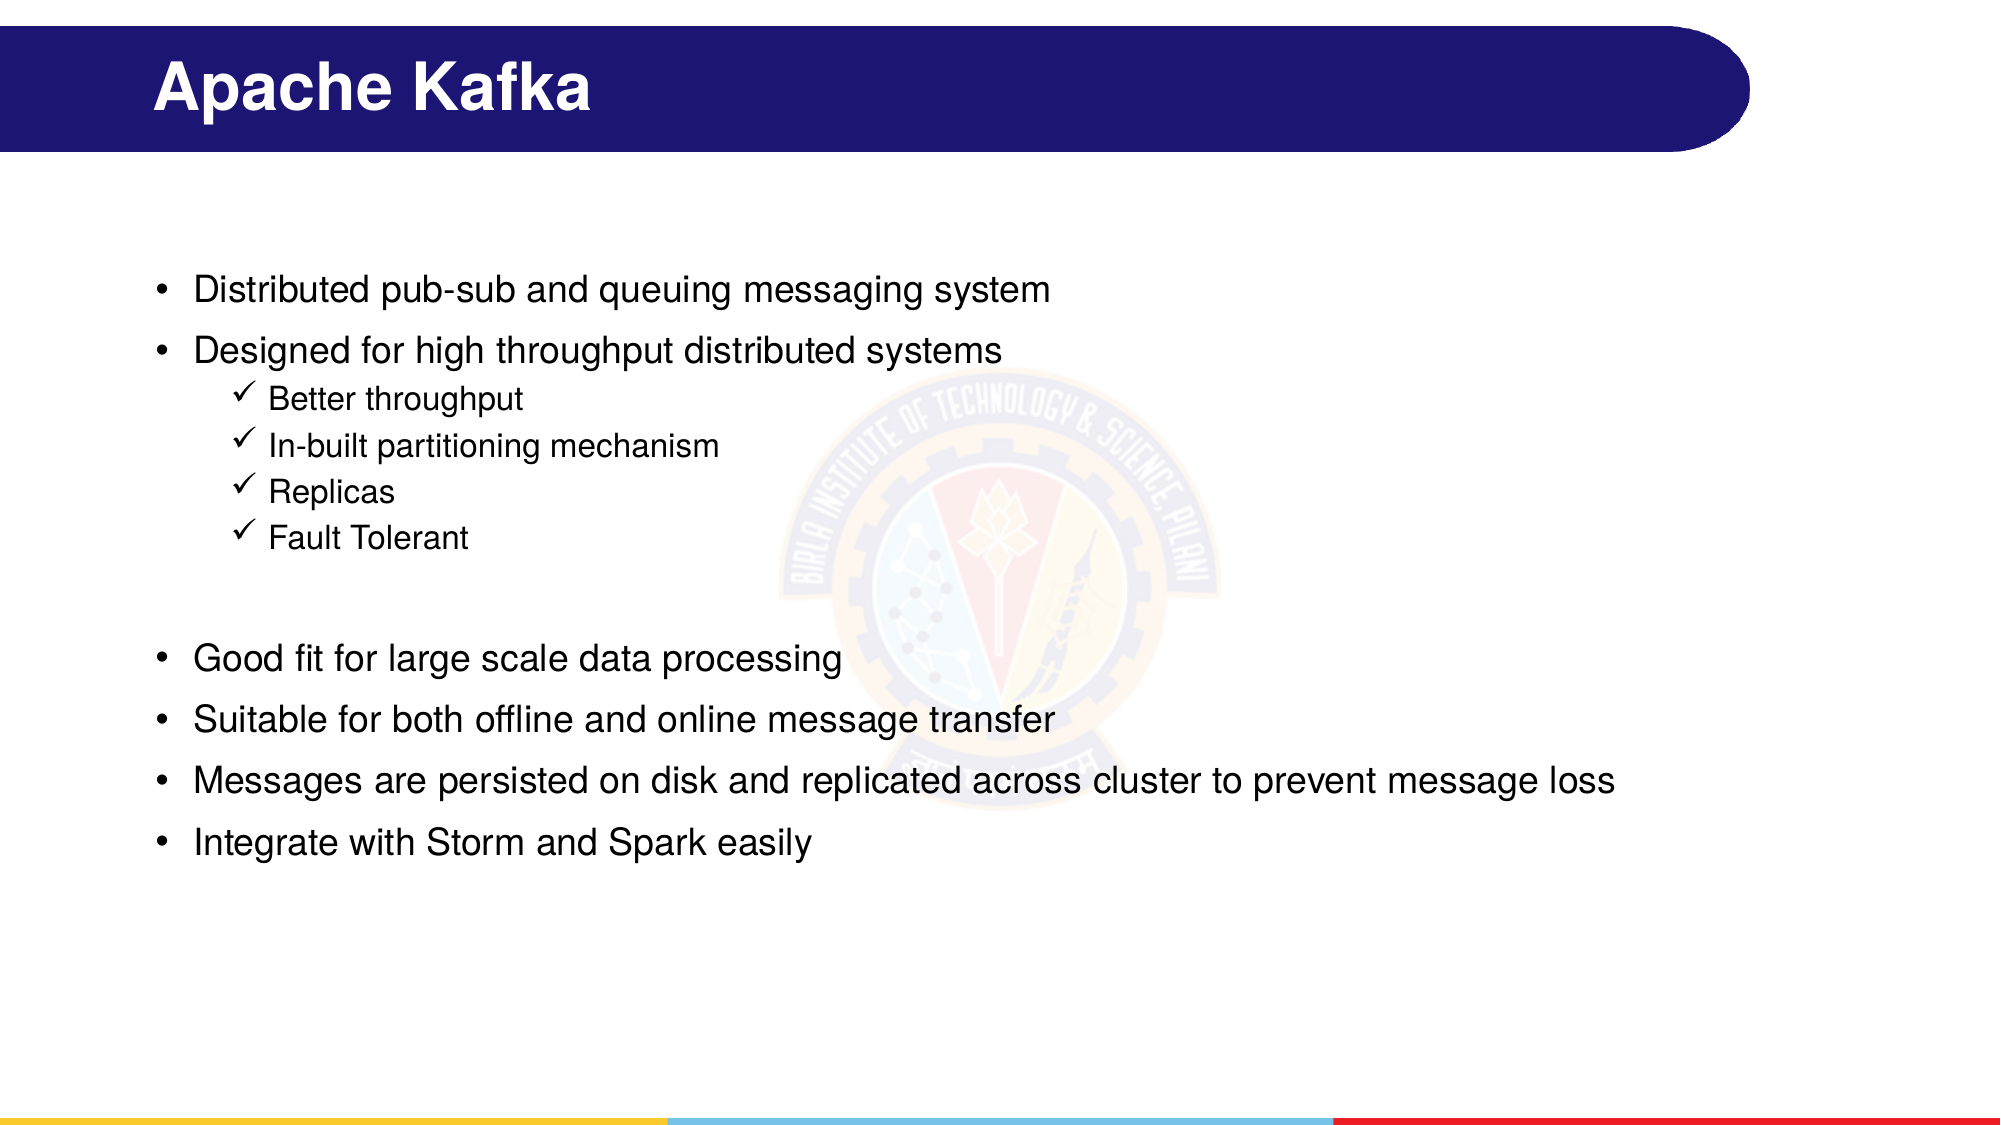

# Apache Kafka

Distributed pub-sub and queuing messaging system
Designed for high throughput distributed systems
Better throughput
In-built partitioning mechanism
Replicas
Fault Tolerant

Good fit for large scale data processing
Suitable for both offline and online message transfer
Messages are persisted on disk and replicated across cluster to prevent message loss
Integrate with Storm and Spark easily